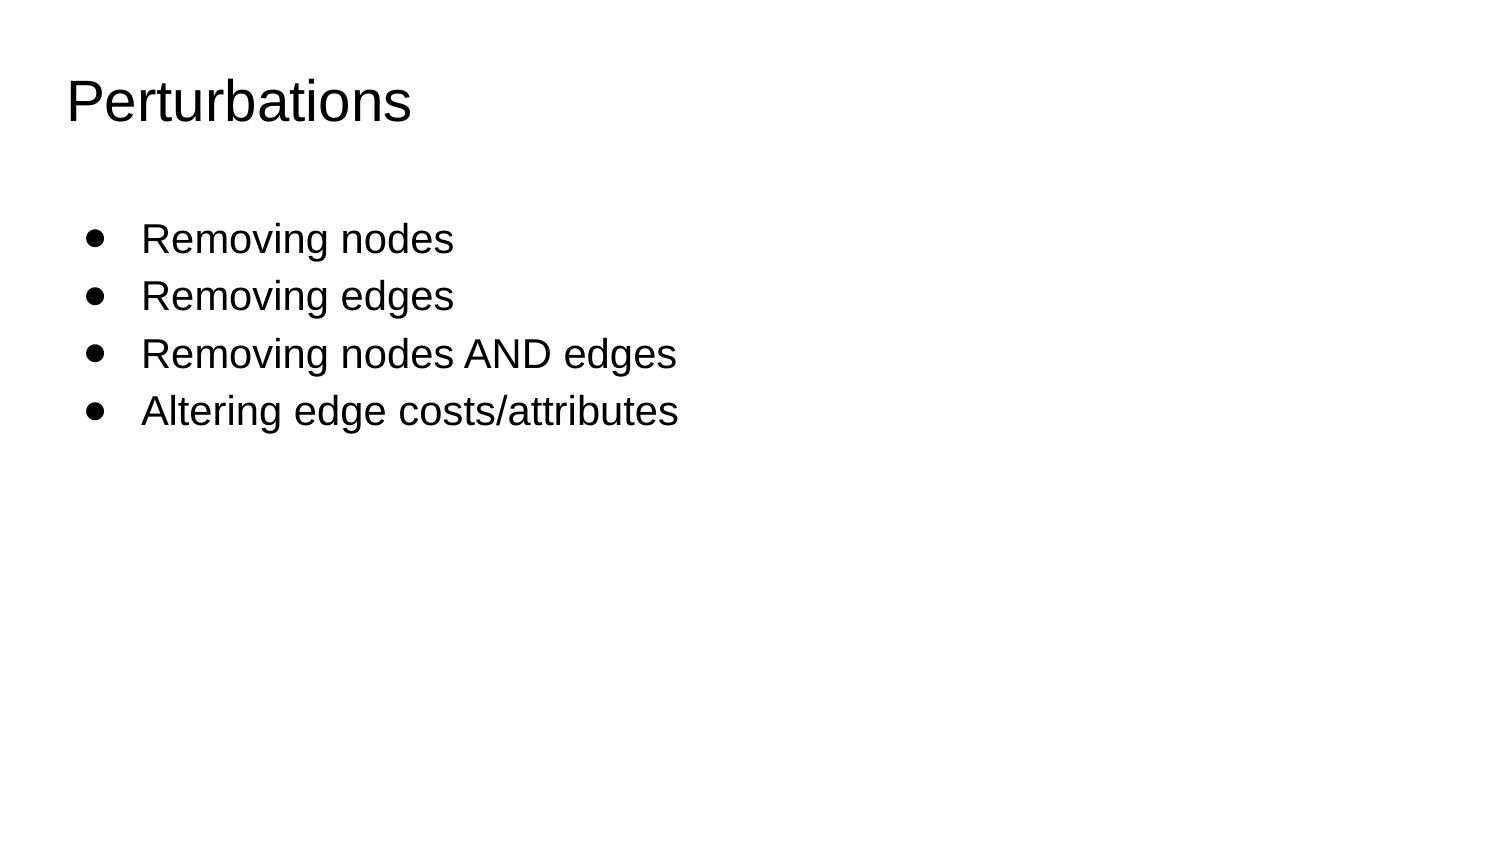

# Perturbations
Removing nodes
Removing edges
Removing nodes AND edges
Altering edge costs/attributes